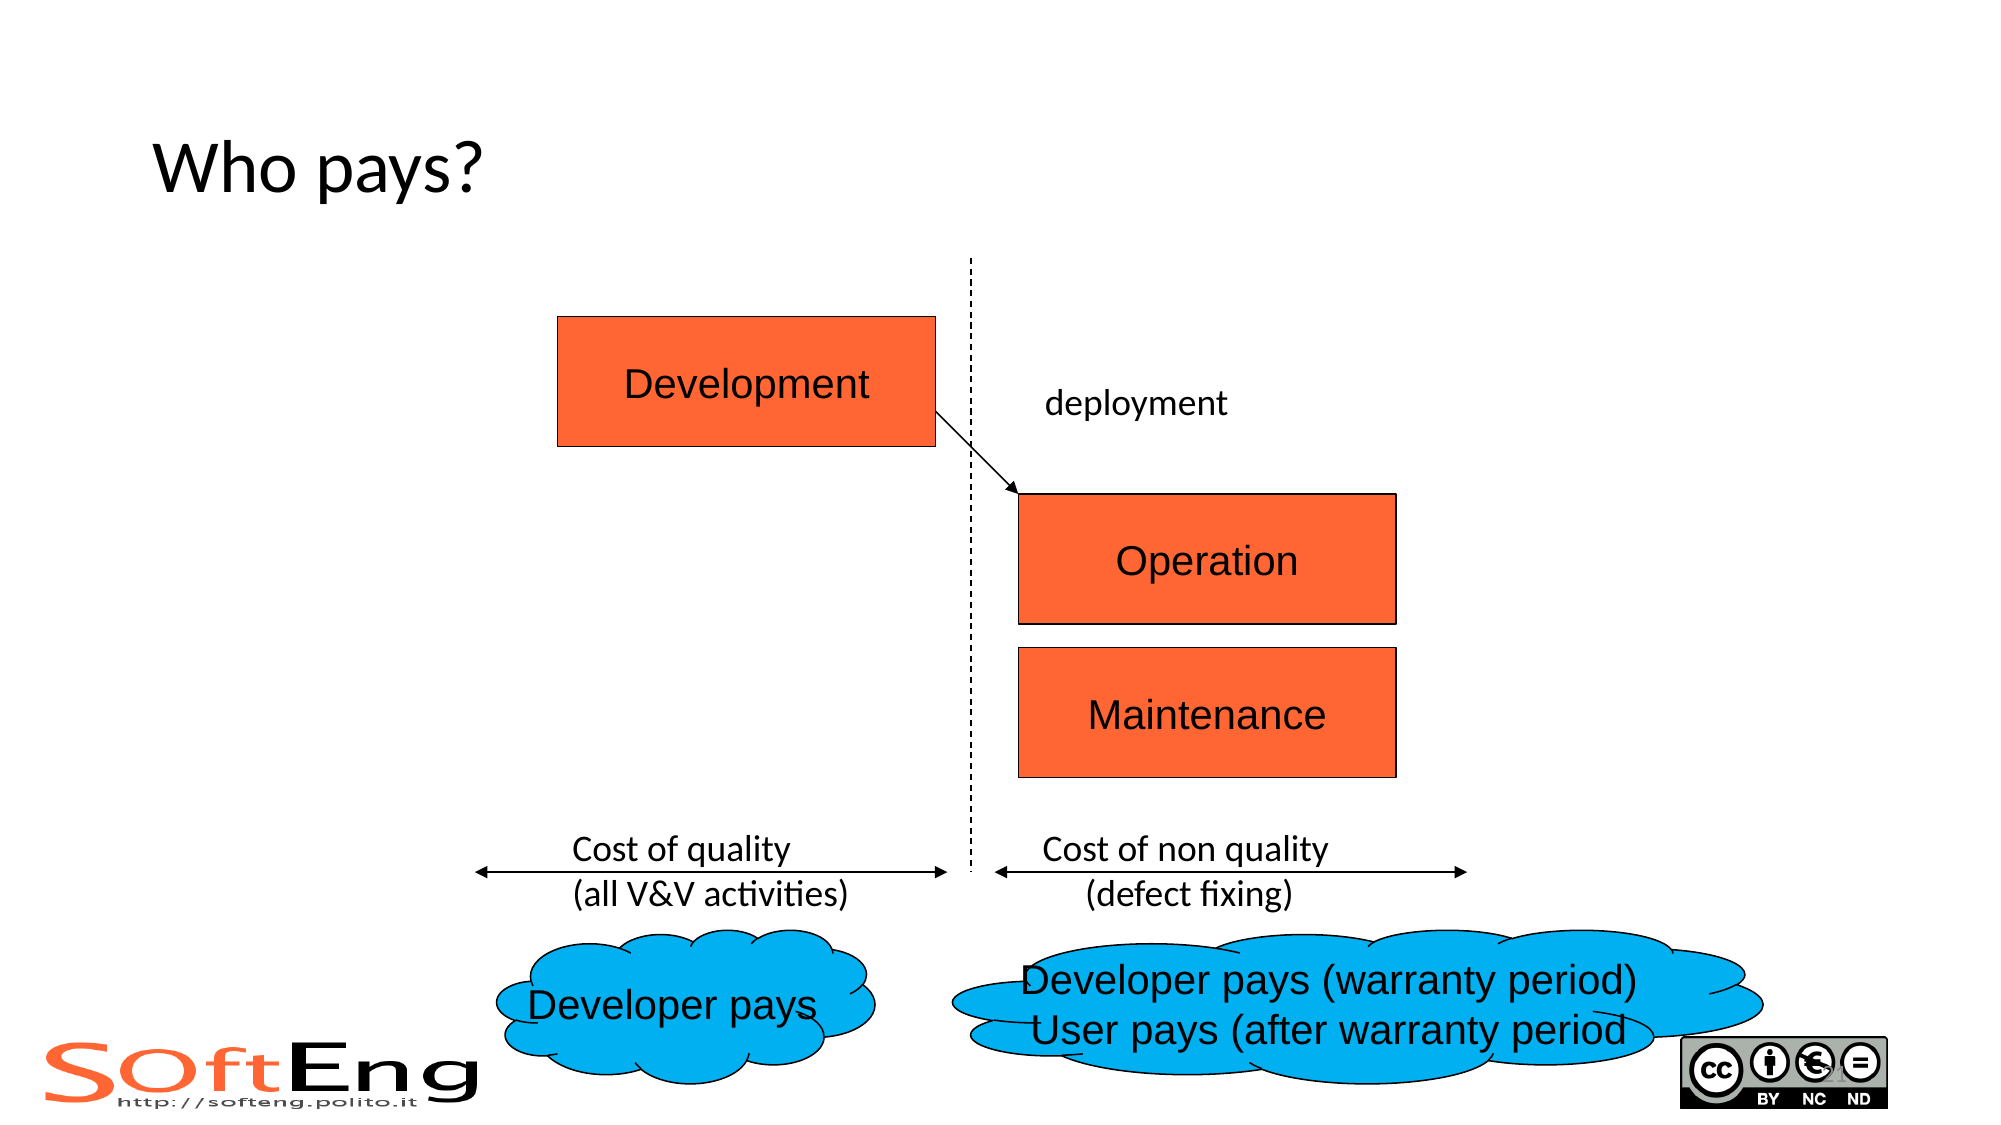

# Who pays?
Development
deployment
Operation
Maintenance
Cost of quality
(all V&V activities)
Cost of non quality
     (defect fixing)
Developer pays
Developer pays (warranty period)
User pays (after warranty period
21